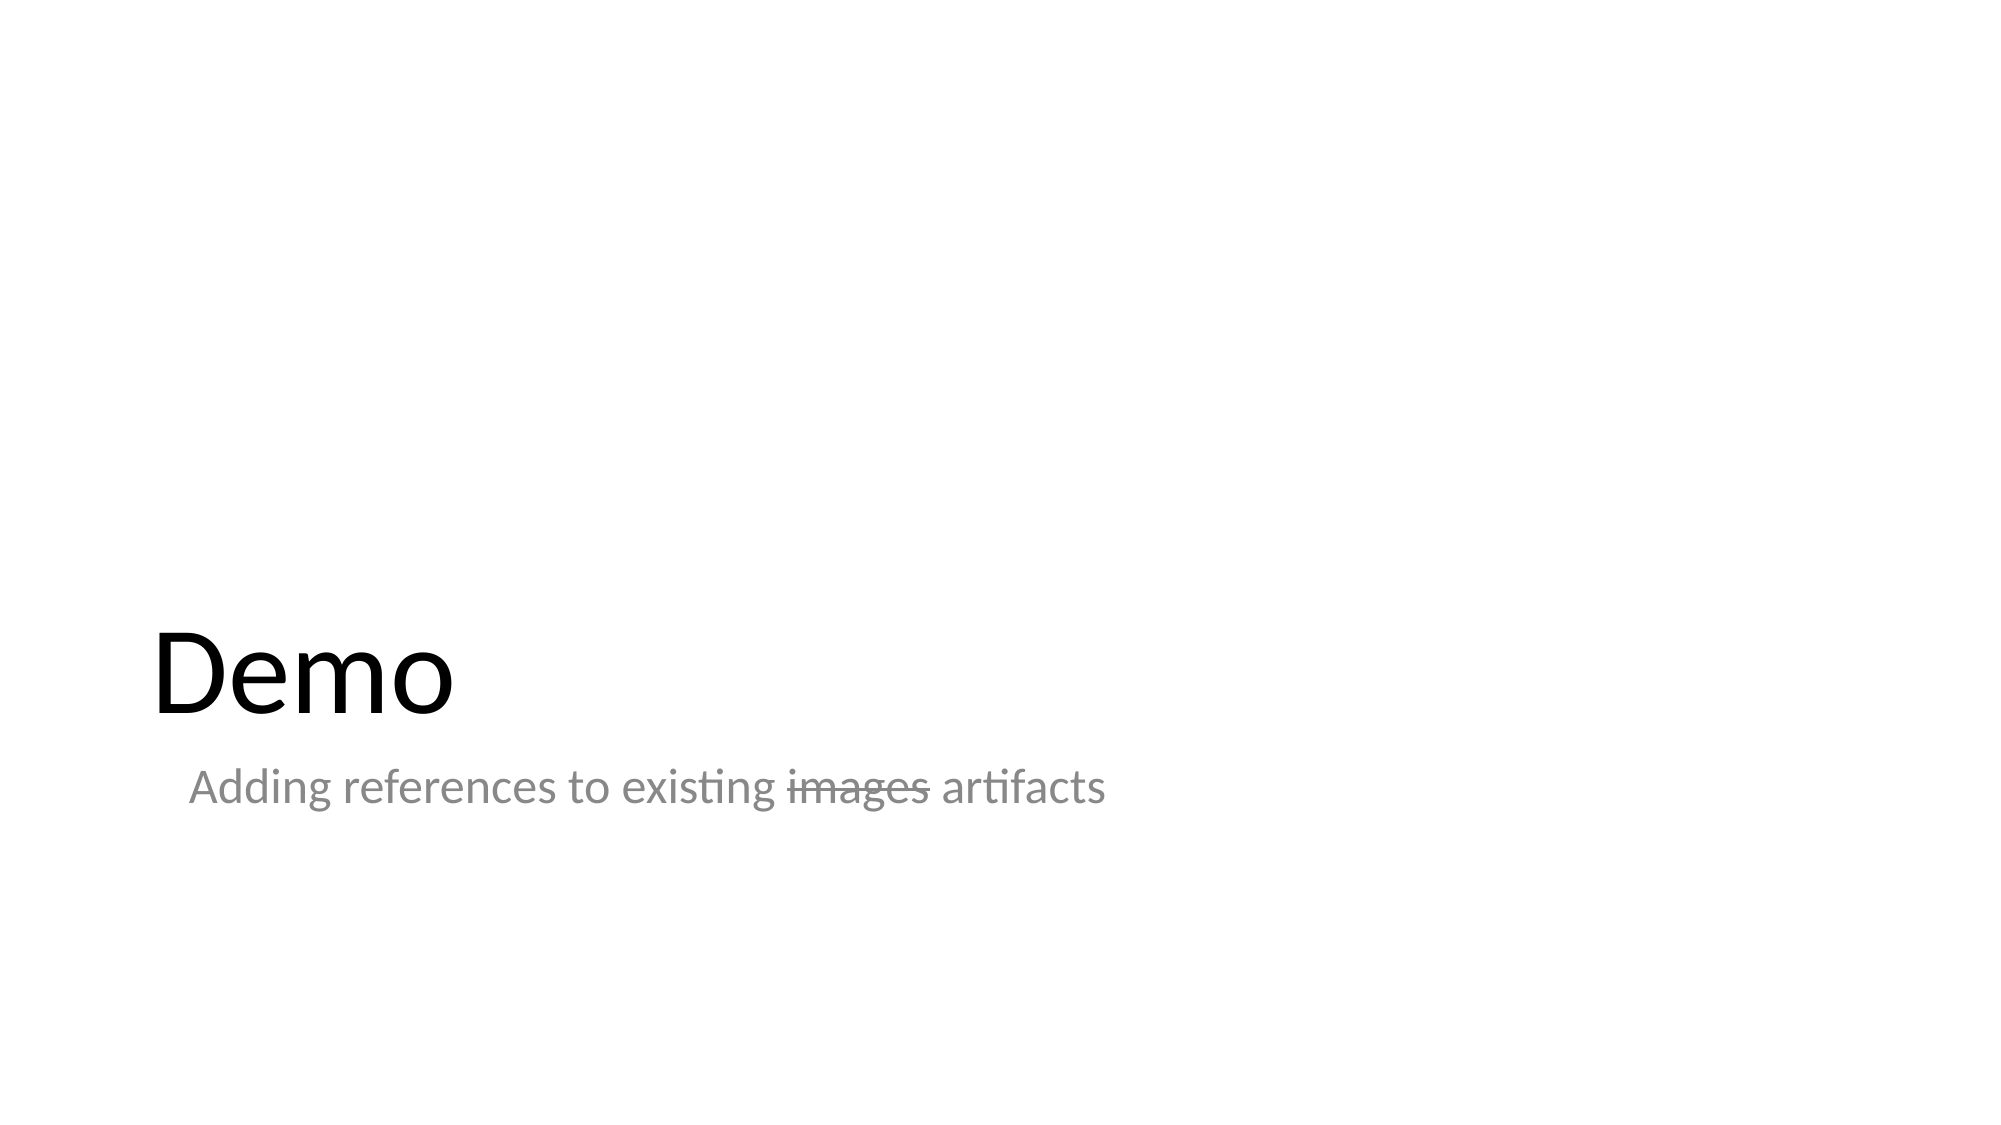

# Demo
Adding references to existing images artifacts